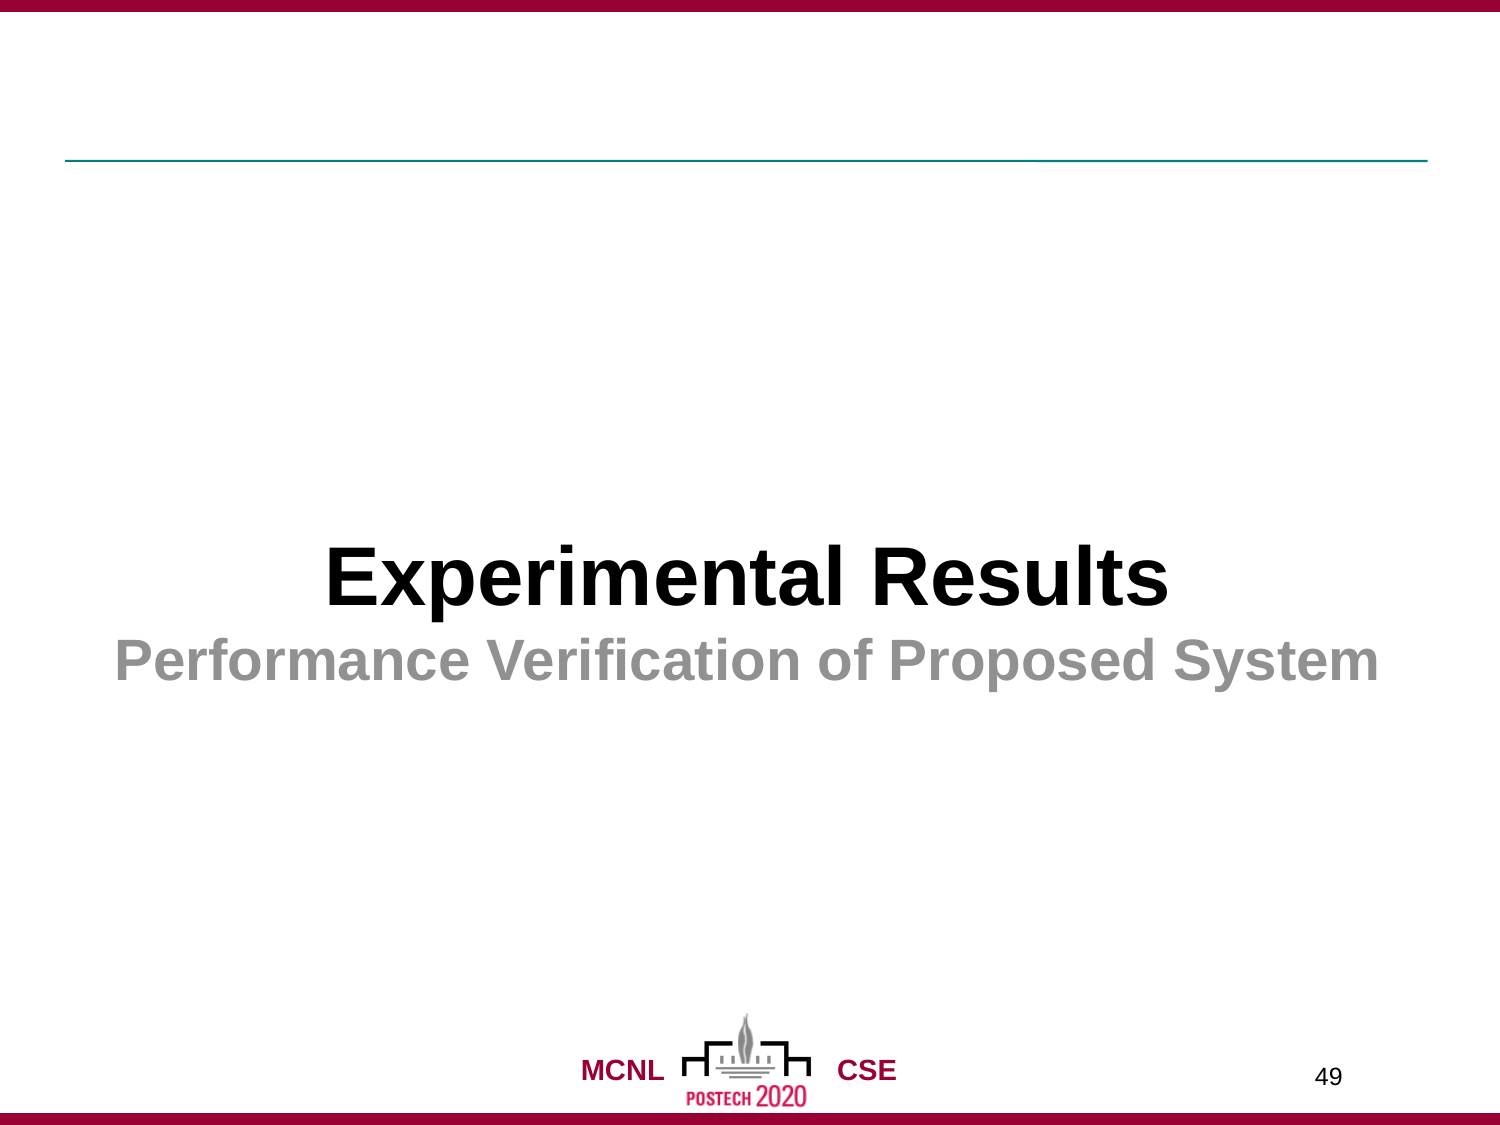

49
#

Experimental Results
Performance Verification of Proposed System